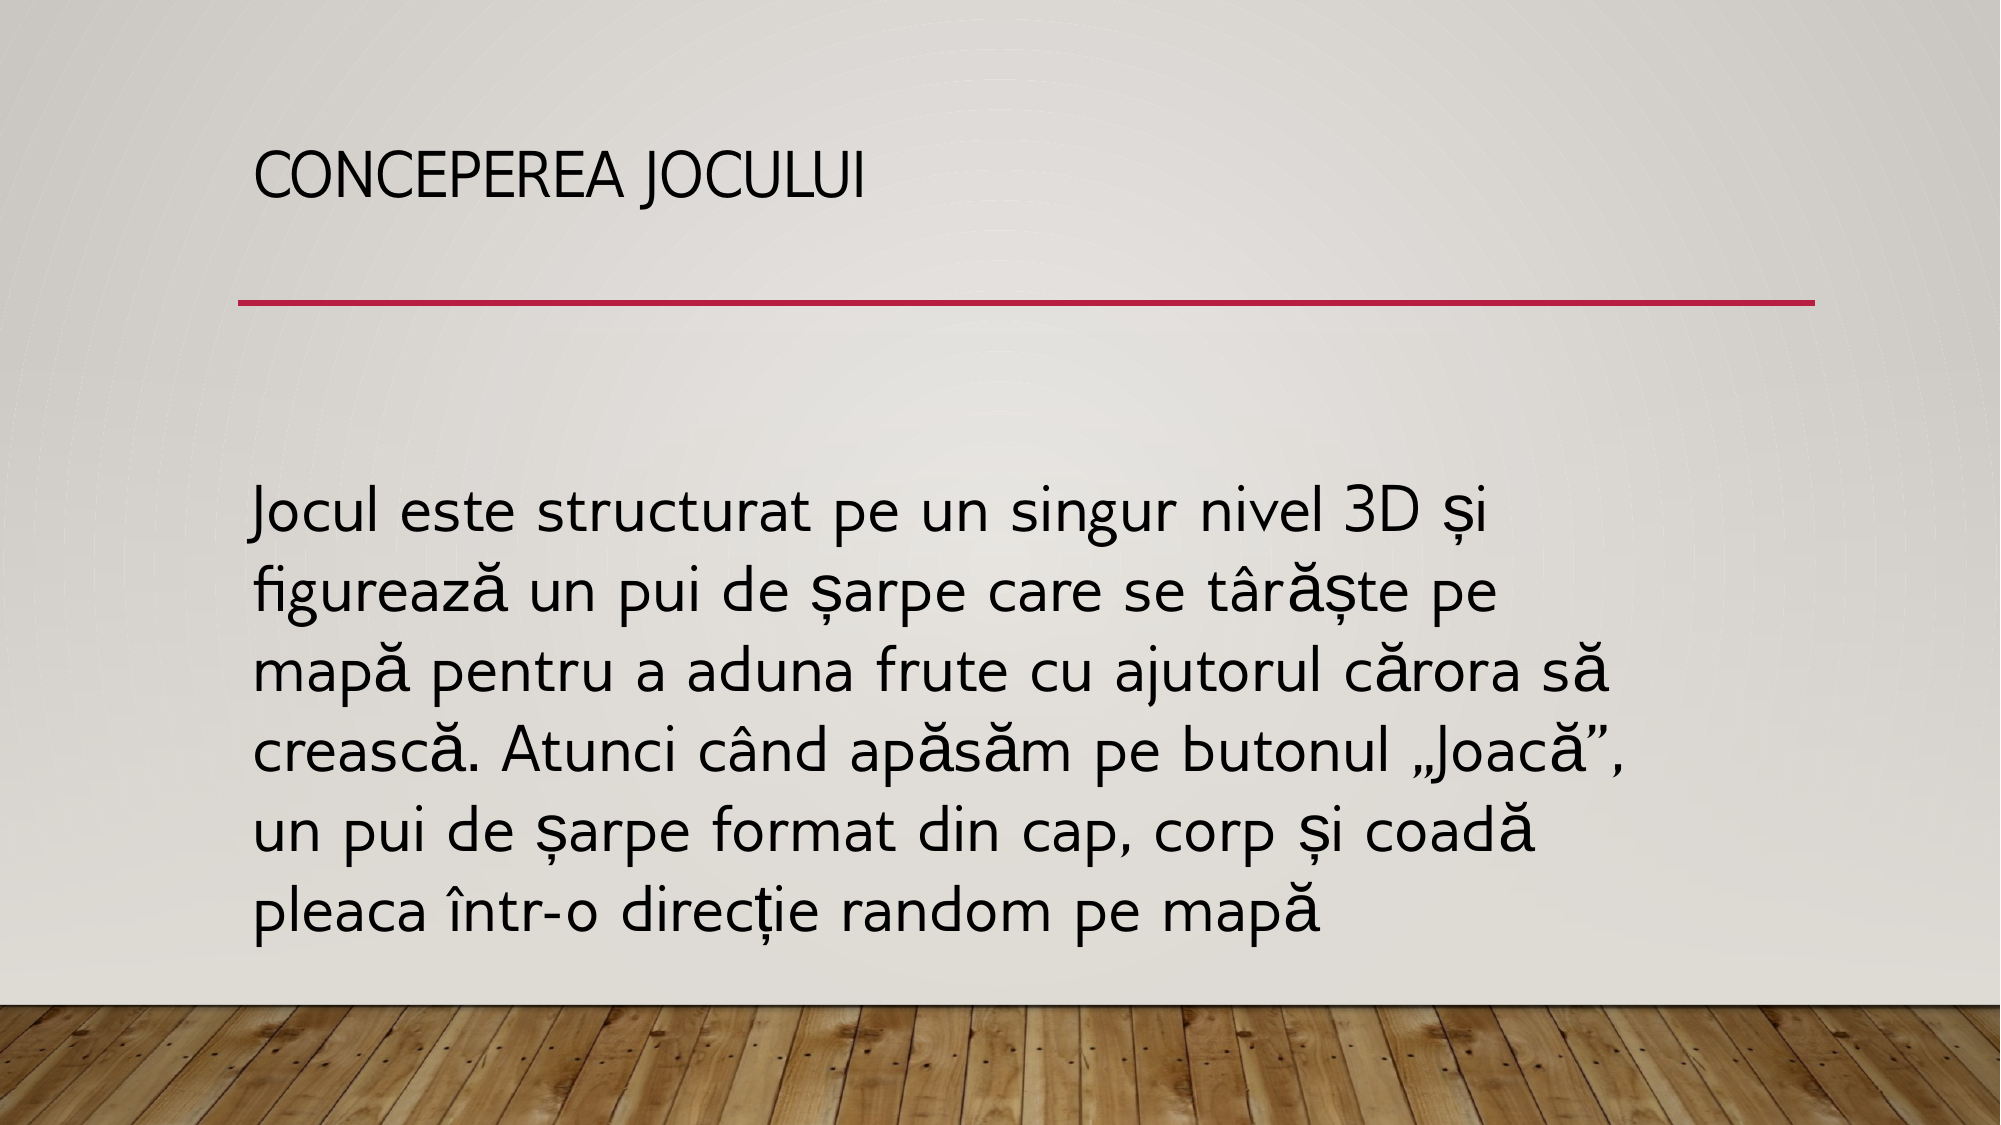

# Conceperea jocului
Jocul este structurat pe un singur nivel 3D și figurează un pui de șarpe care se târăște pe mapă pentru a aduna frute cu ajutorul cărora să crească. Atunci când apăsăm pe butonul „Joacă”, un pui de șarpe format din cap, corp și coadă pleaca într-o direcție random pe mapă